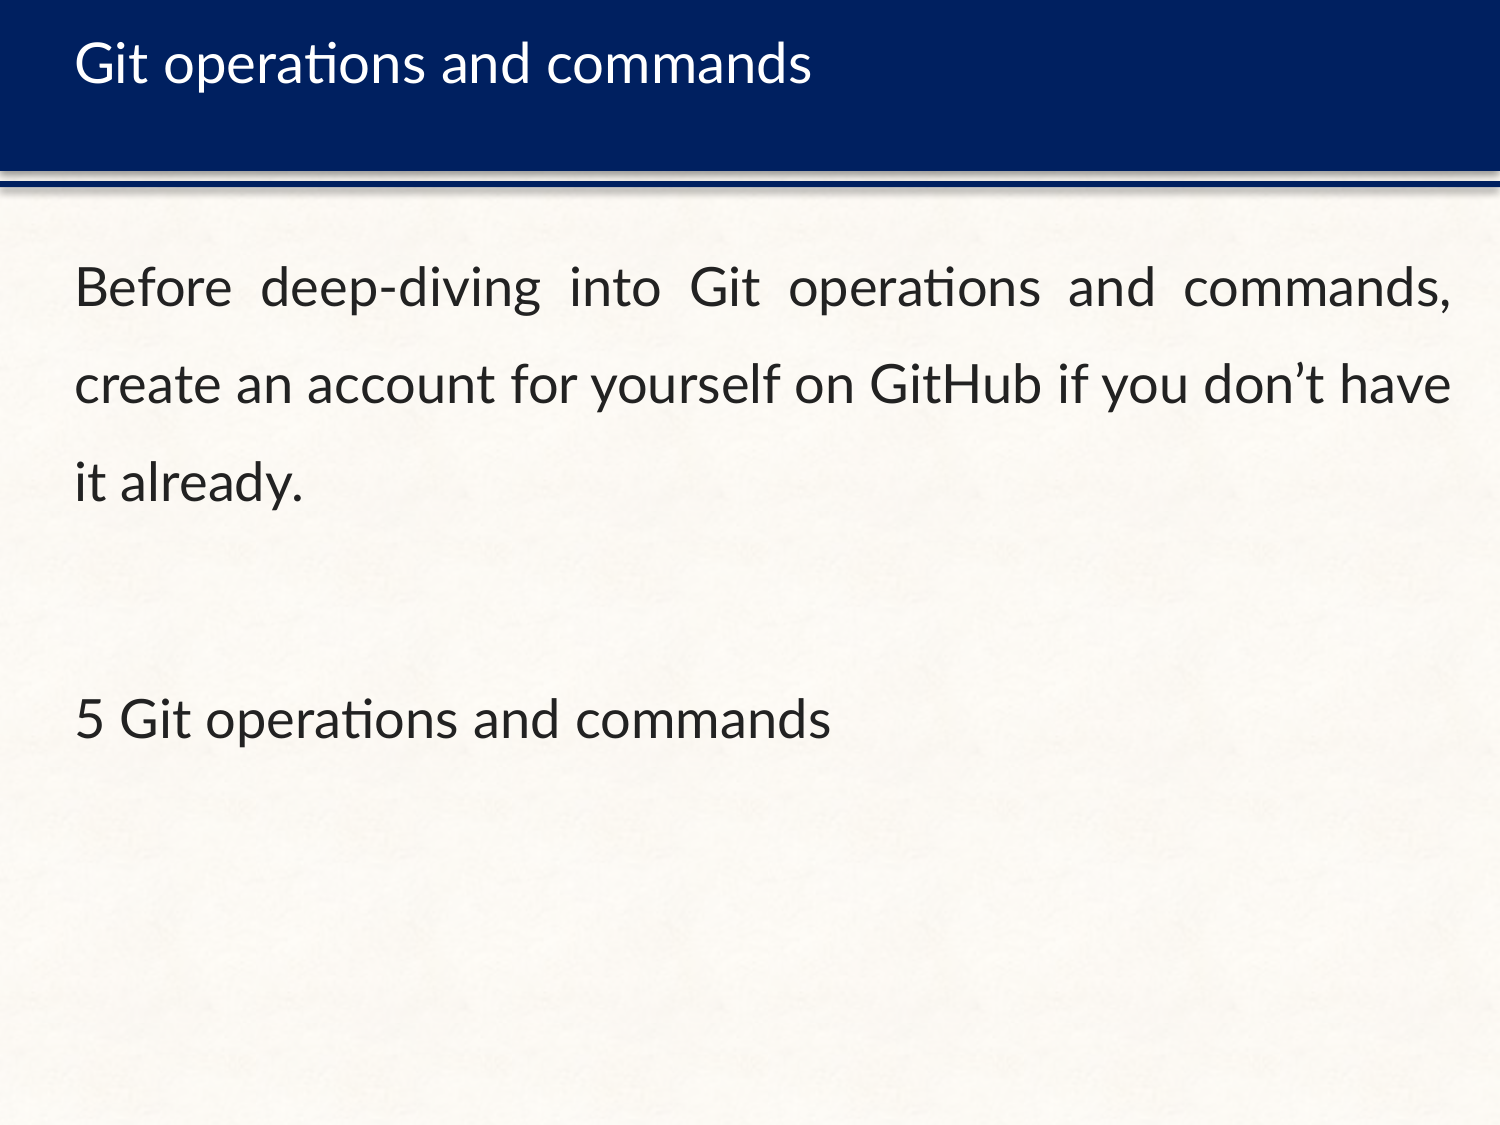

# Git operations and commands
Before deep-diving into Git operations and commands, create an account for yourself on GitHub if you don’t have it already.

5 Git operations and commands